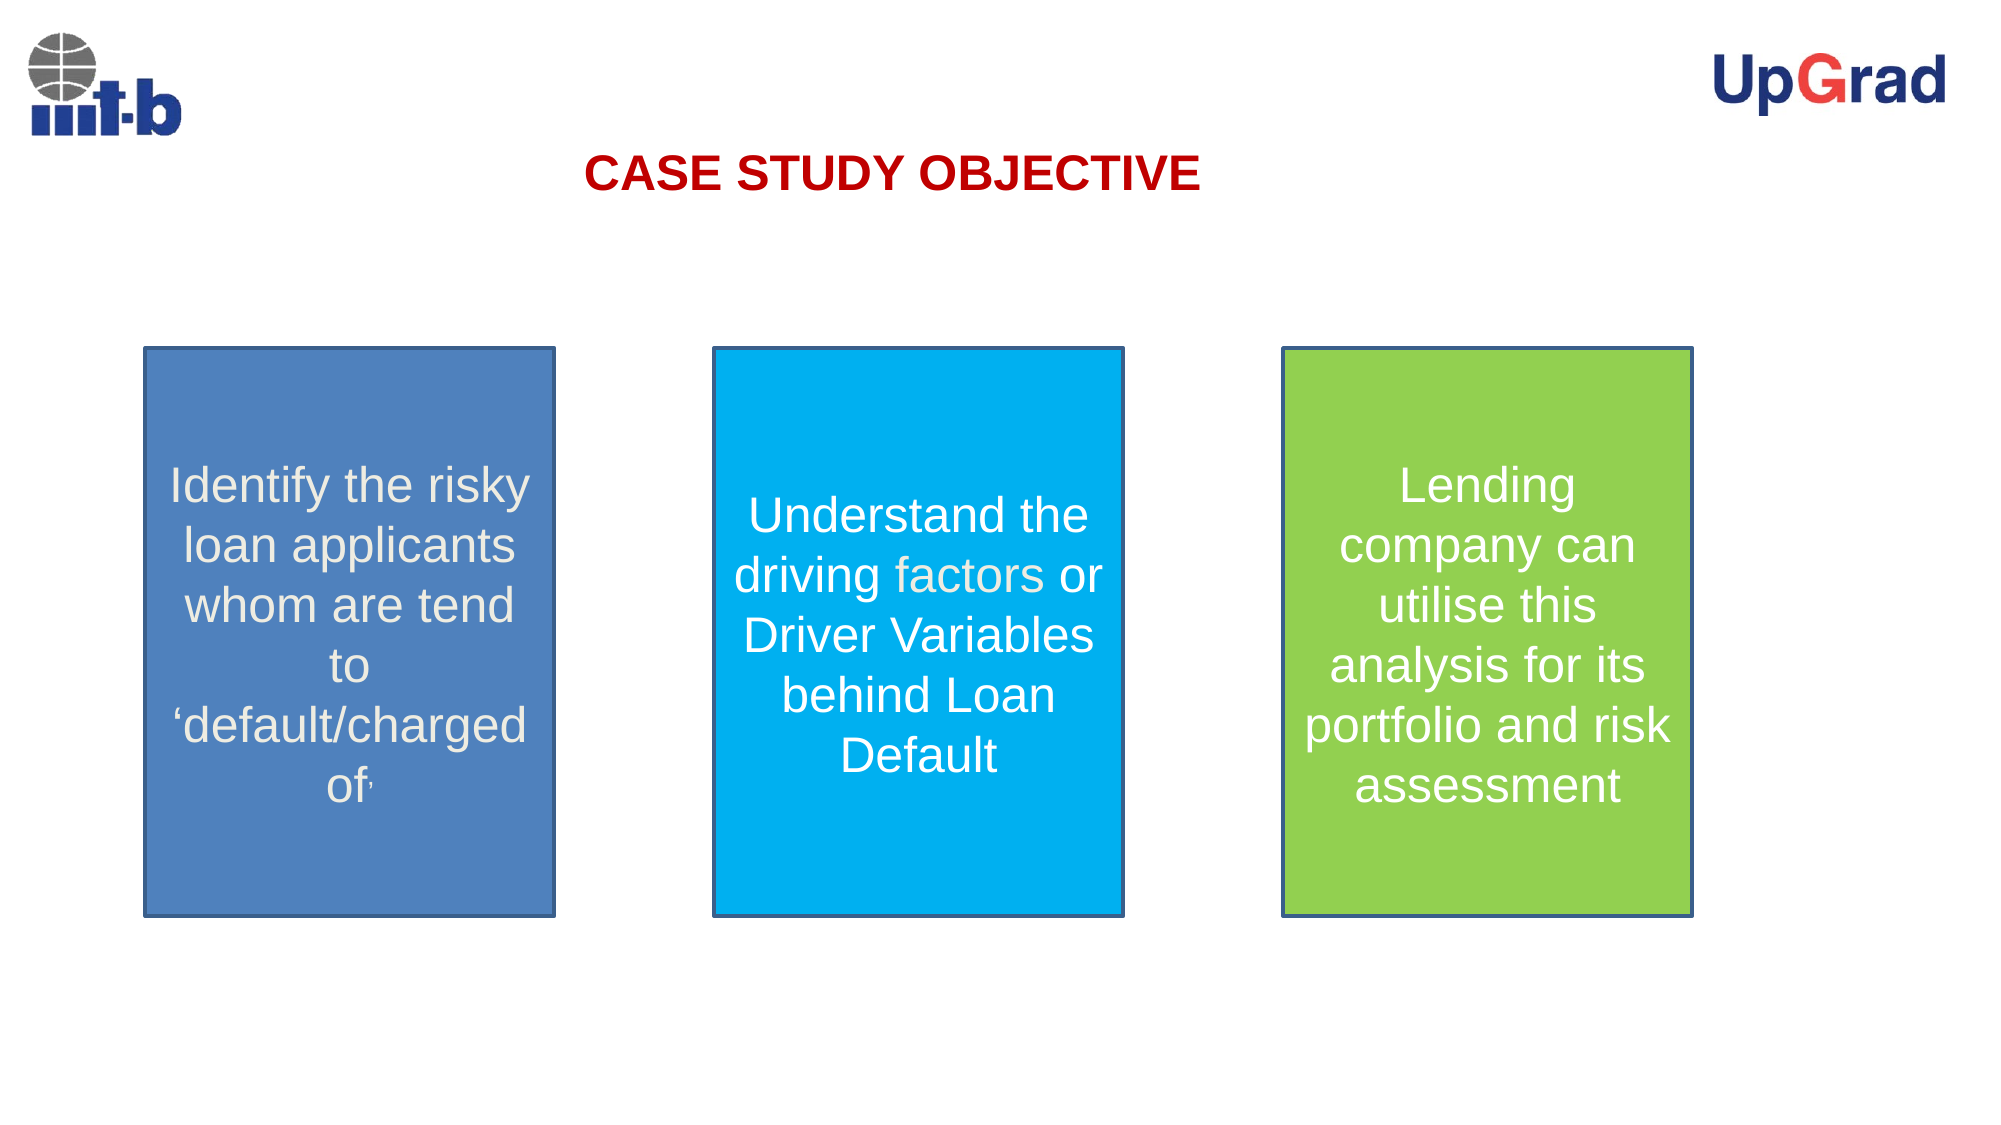

# CASE STUDY OBJECTIVE
Understand the driving factors or Driver Variables behind Loan Default
Identify the risky loan applicants whom are tend to ‘default/charged of’
Lending company can utilise this analysis for its portfolio and risk assessment